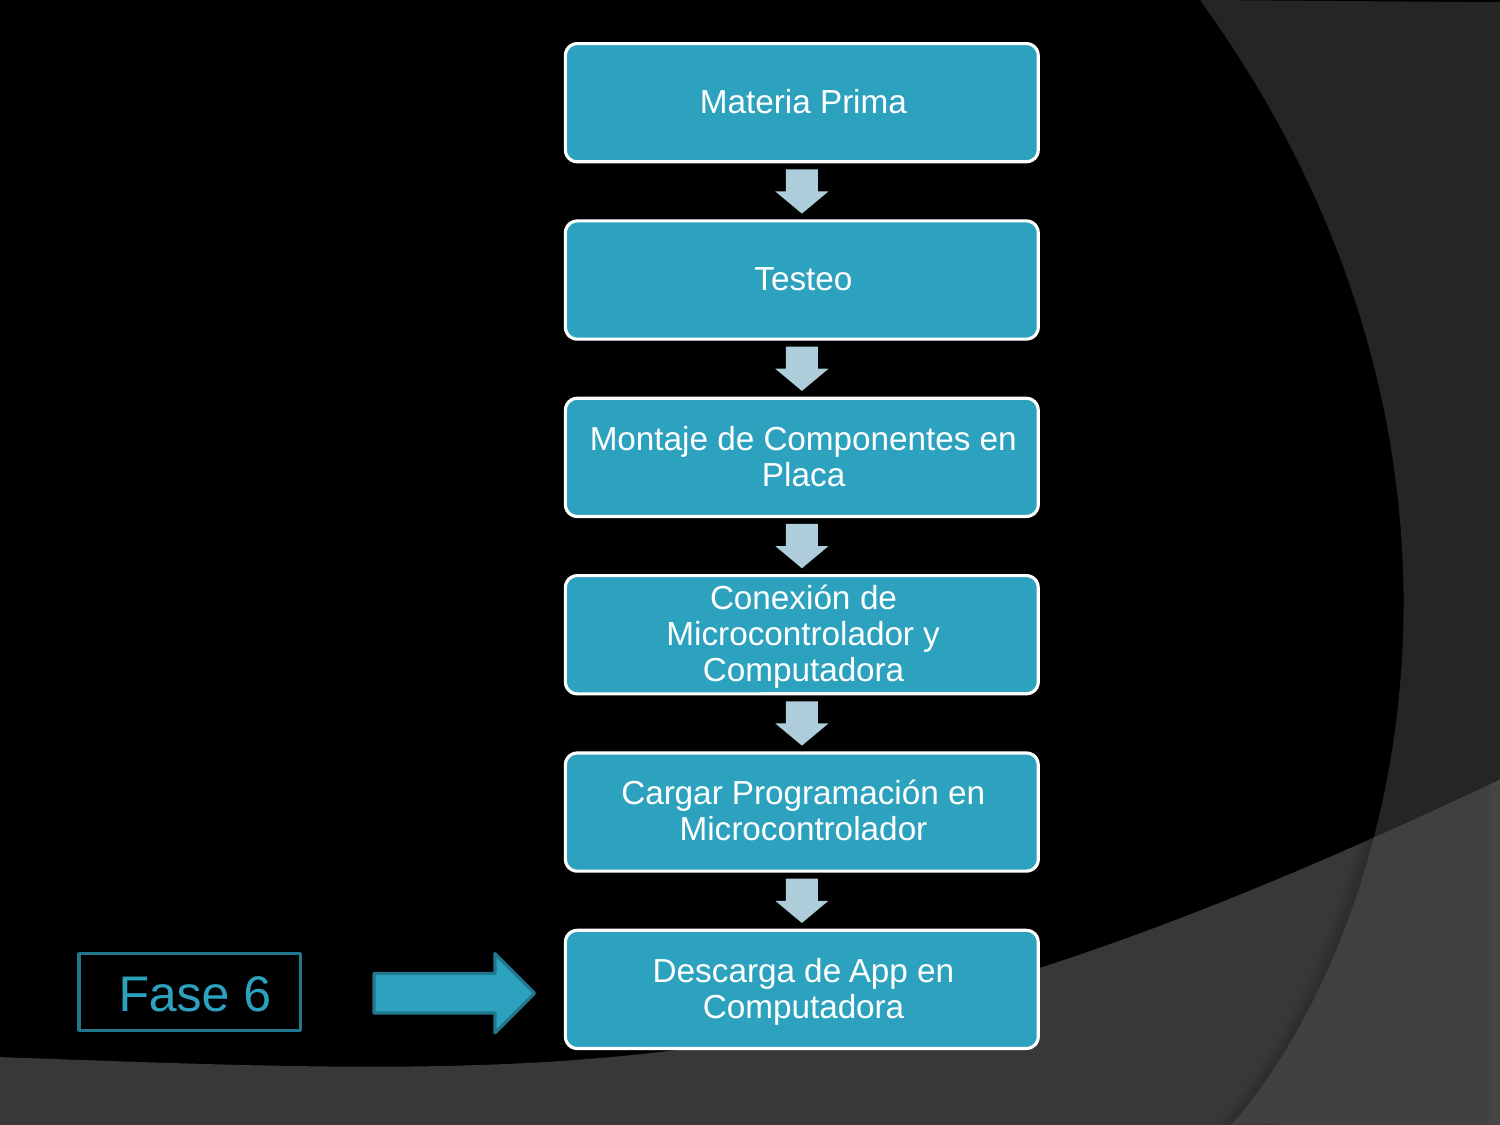

Materia Prima

Testeo

Montaje de Componentes en Placa

Conexión de Microcontrolador y Computadora

Cargar Programación en Microcontrolador

Descarga de App en Computadora

Fase 6